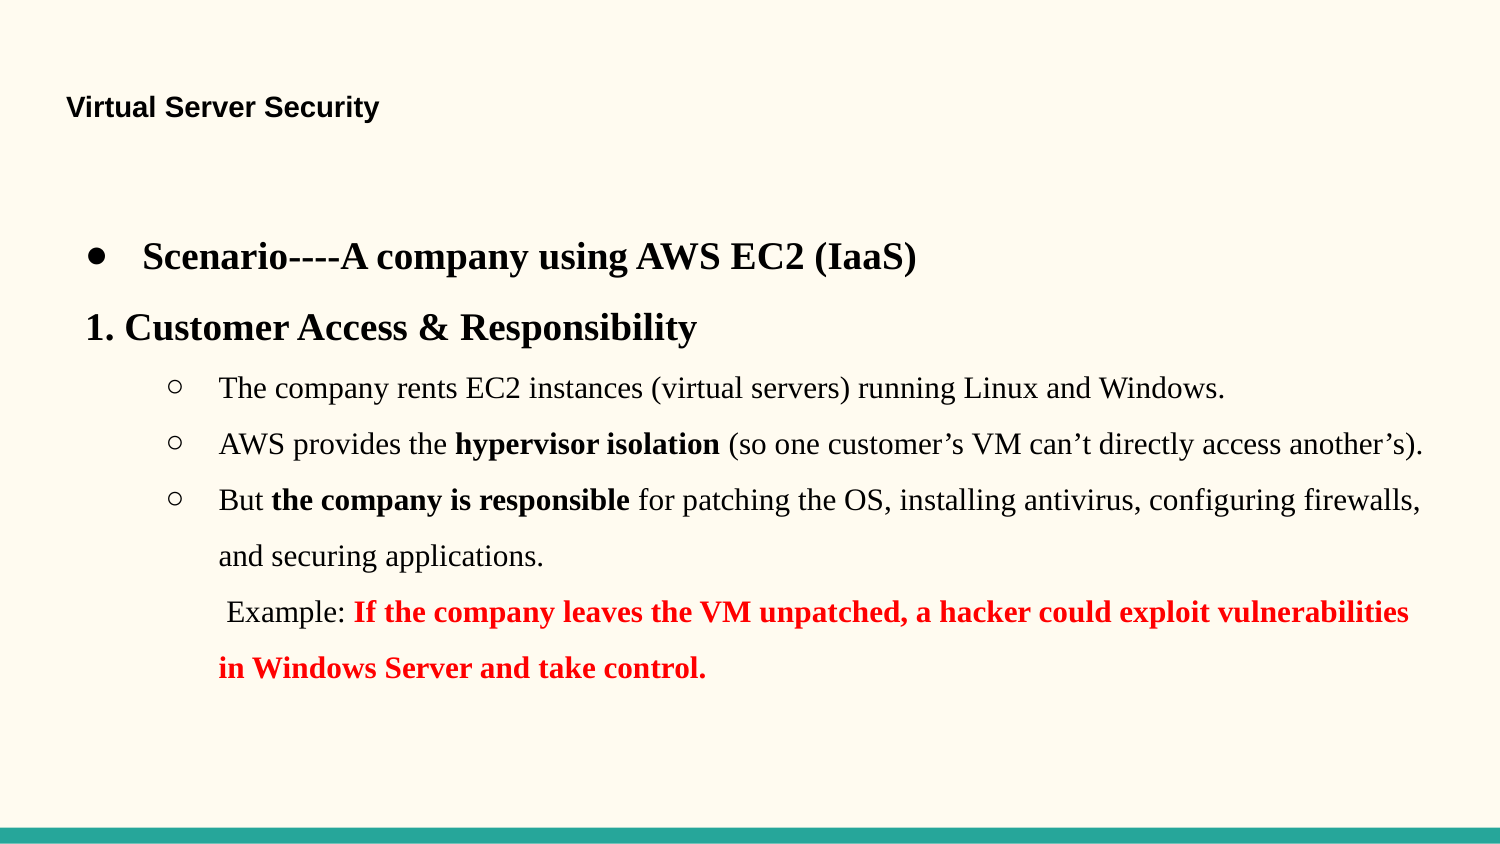

# Virtual Server Security
Scenario----A company using AWS EC2 (IaaS)
1. Customer Access & Responsibility
The company rents EC2 instances (virtual servers) running Linux and Windows.
AWS provides the hypervisor isolation (so one customer’s VM can’t directly access another’s).
But the company is responsible for patching the OS, installing antivirus, configuring firewalls, and securing applications.
 Example: If the company leaves the VM unpatched, a hacker could exploit vulnerabilities in Windows Server and take control.